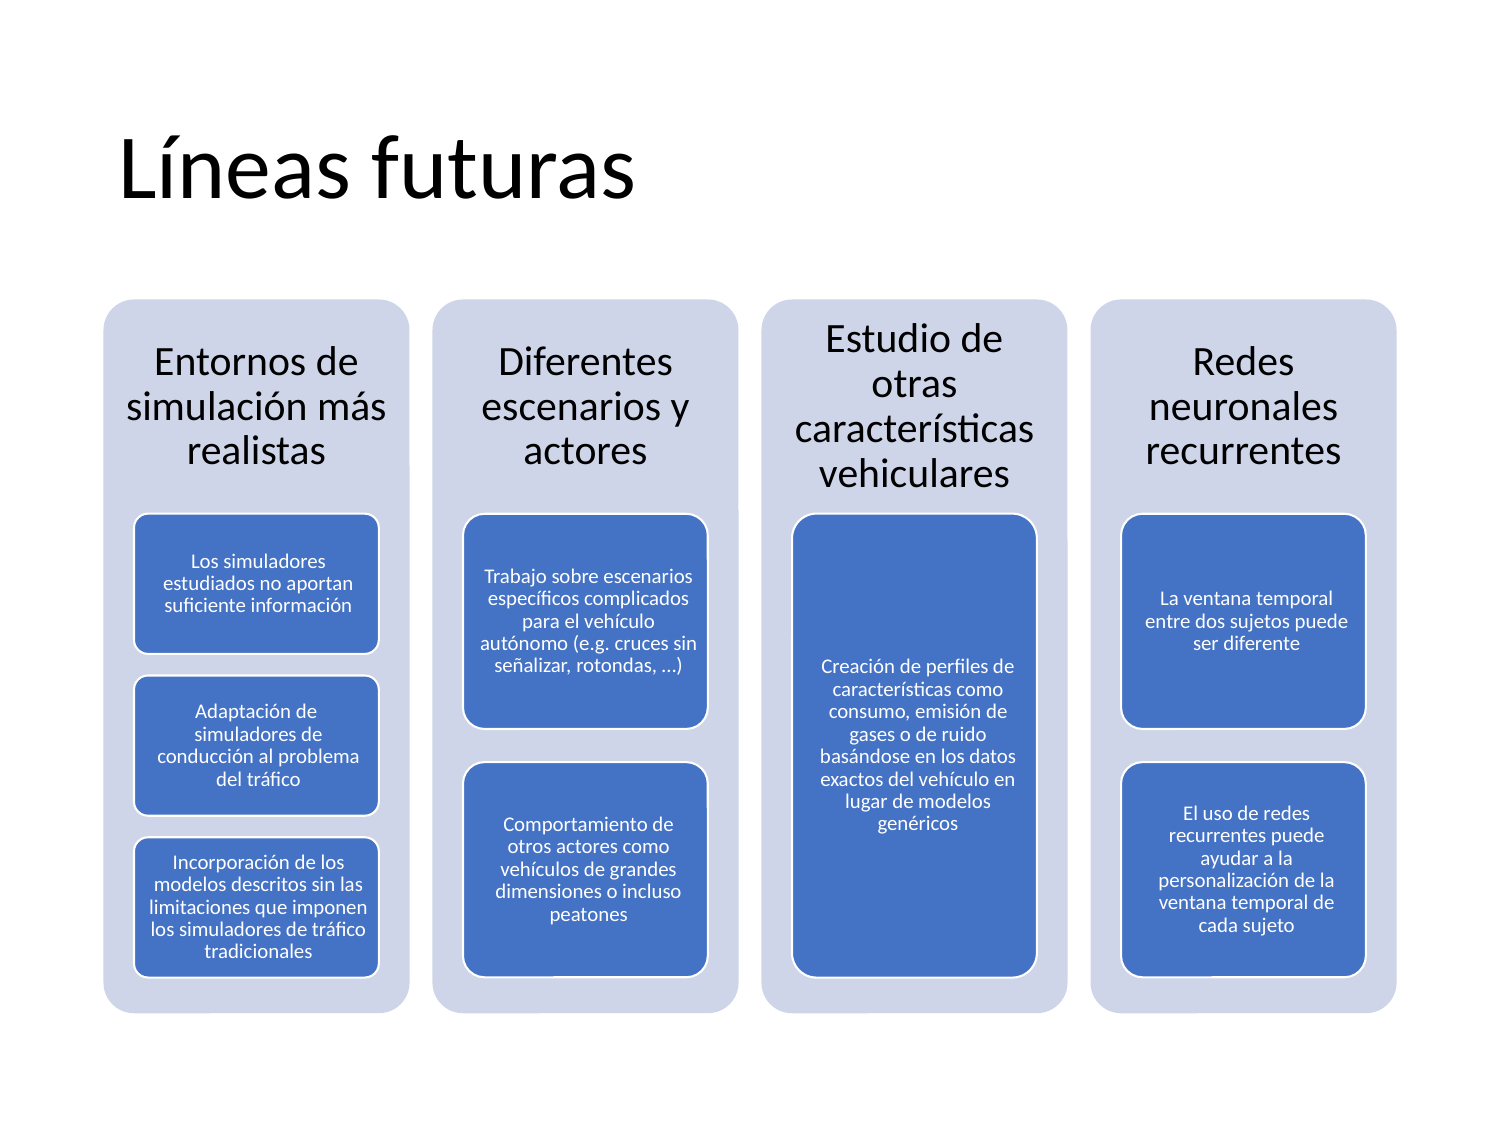

# Líneas futuras
Entornos de simulación más realistas
Los simuladores estudiados no aportan suficiente información
Adaptación de  simuladores de conducción al problema del tráfico
Incorporación de los modelos descritos sin las limitaciones que imponen los simuladores de tráfico tradicionales
Diferentes escenarios y actores
Trabajo sobre escenarios específicos complicados para el vehículo autónomo (e.g. cruces sin señalizar, rotondas, …)
Comportamiento de otros actores como vehículos de grandes dimensiones o incluso peatones
Estudio de otras características vehiculares
Creación de perfiles de características como consumo, emisión de gases o de ruido basándose en los datos exactos del vehículo en lugar de modelos genéricos
Redes neuronales recurrentes
La ventana temporal entre dos sujetos puede ser diferente
El uso de redes recurrentes puede ayudar a la personalización de la ventana temporal de cada sujeto
INTRODUCCIÓN